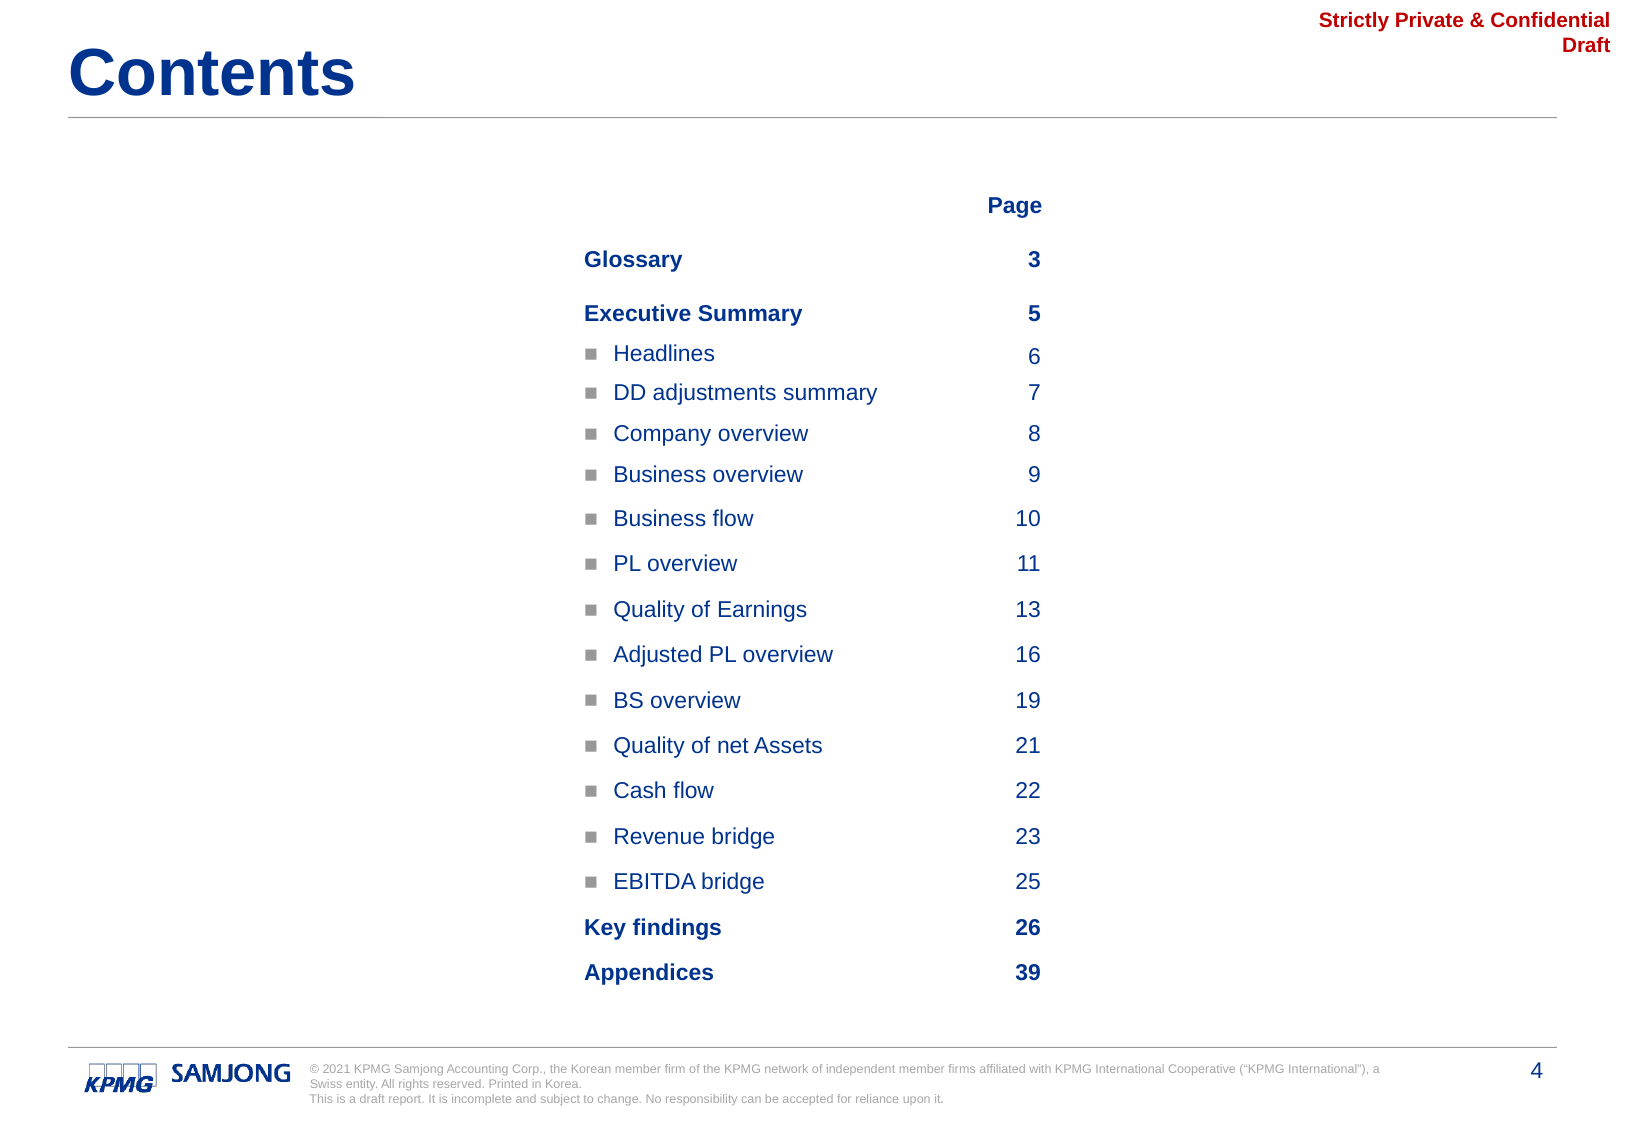

Contents
|  | Page |
| --- | --- |
| Glossary | 3 |
| Executive Summary | 5 |
| Headlines | 6 |
| DD adjustments summary | 7 |
| Company overview | 8 |
| Business overview | 9 |
| Business flow | 10 |
| PL overview | 11 |
| Quality of Earnings | 13 |
| Adjusted PL overview | 16 |
| BS overview | 19 |
| Quality of net Assets | 21 |
| Cash flow | 22 |
| Revenue bridge | 23 |
| EBITDA bridge | 25 |
| Key findings | 26 |
| Appendices | 39 |
|  |  |
|  |  |